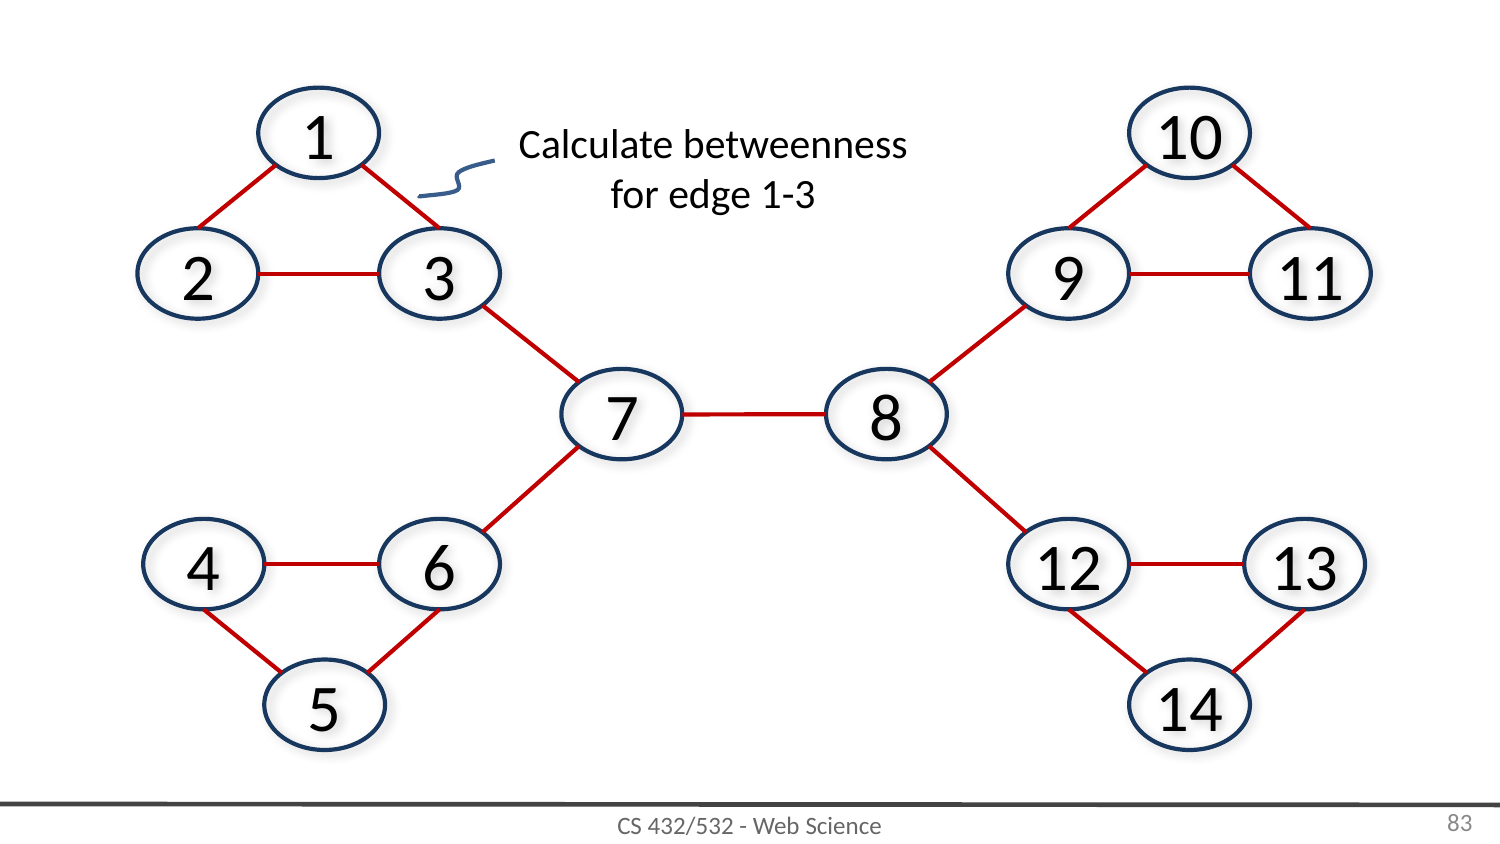

1
10
Calculate betweenness for edge 1-3

2
3
9
11
7
8
4
6
12
13
5
14
83